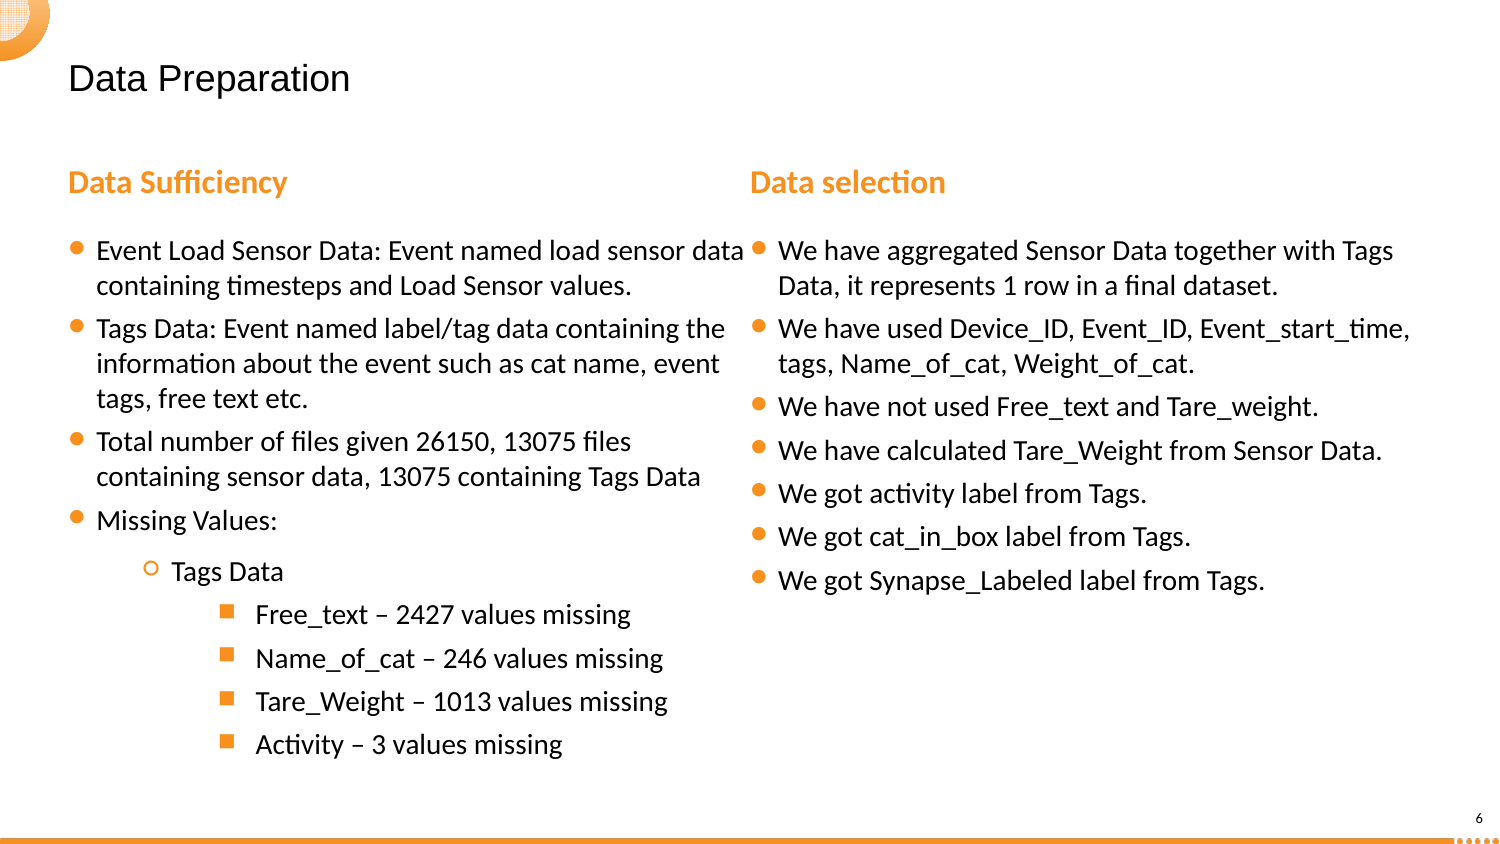

# Data Preparation
Data Sufficiency

Data selection

Event Load Sensor Data: Event named load sensor data containing timesteps and Load Sensor values.
Tags Data: Event named label/tag data containing the information about the event such as cat name, event tags, free text etc.
Total number of files given 26150, 13075 files containing sensor data, 13075 containing Tags Data
Missing Values:
Tags Data
Free_text – 2427 values missing
Name_of_cat – 246 values missing
Tare_Weight – 1013 values missing
Activity – 3 values missing

We have aggregated Sensor Data together with Tags Data, it represents 1 row in a final dataset.
We have used Device_ID, Event_ID, Event_start_time, tags, Name_of_cat, Weight_of_cat.
We have not used Free_text and Tare_weight.
We have calculated Tare_Weight from Sensor Data.
We got activity label from Tags.
We got cat_in_box label from Tags.
We got Synapse_Labeled label from Tags.